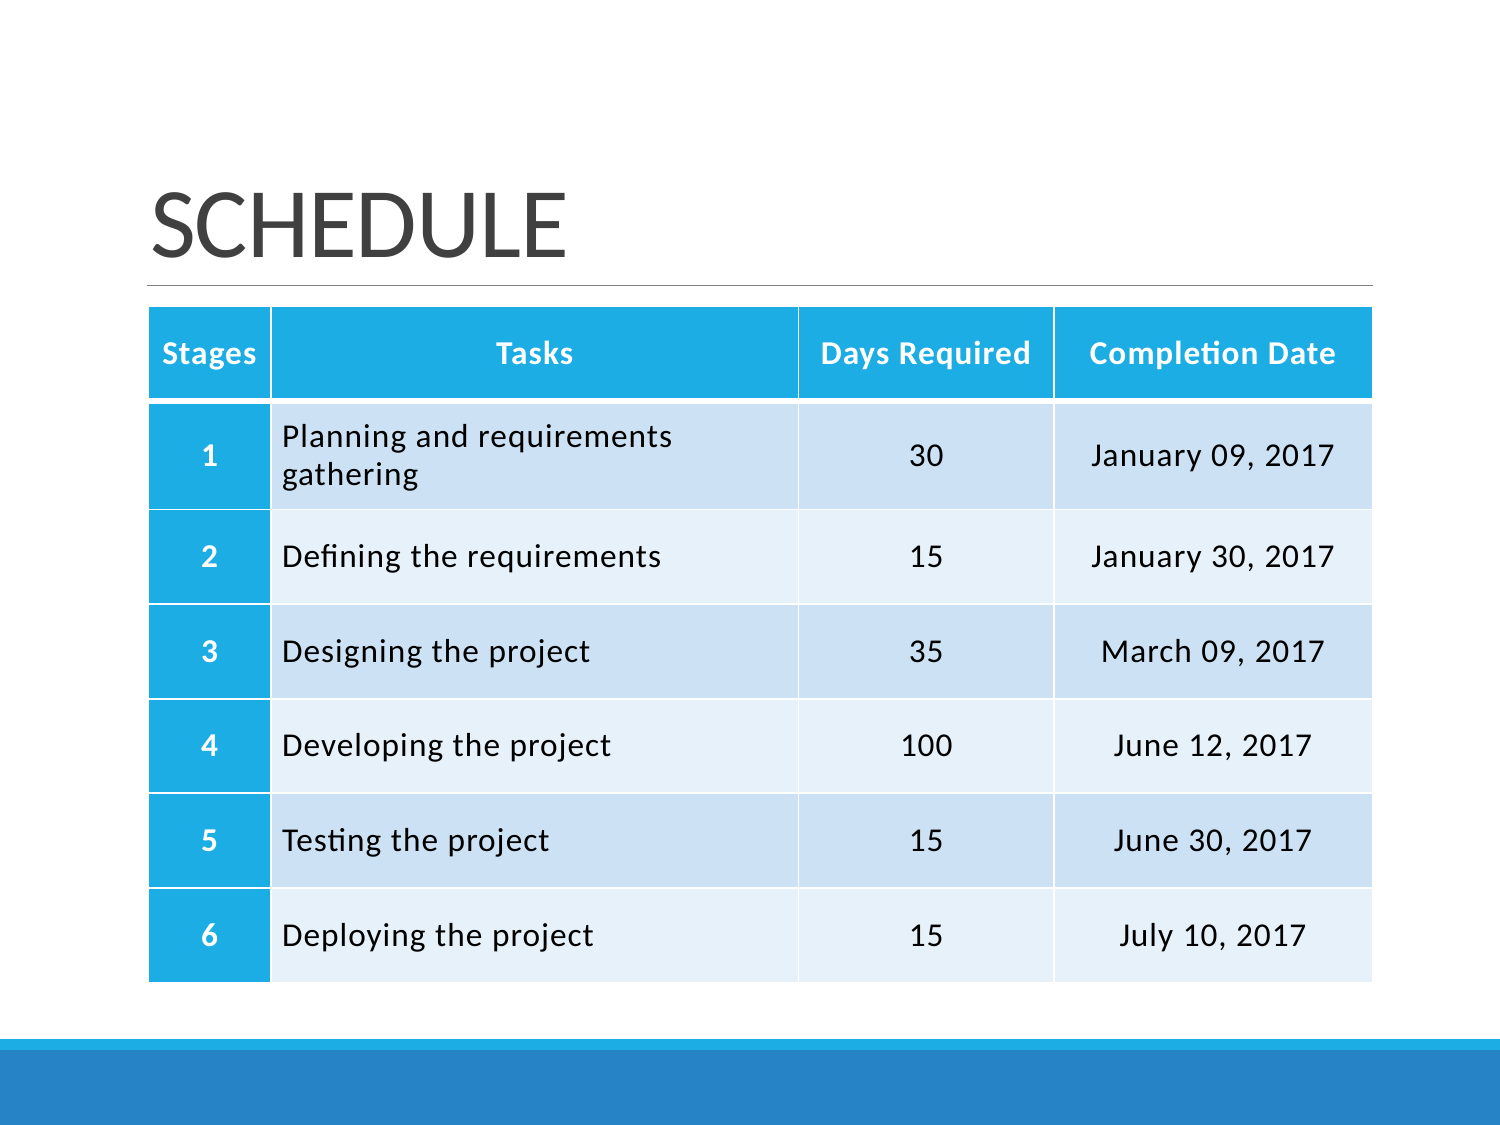

# SCHEDULE
| Stages | Tasks | Days Required | Completion Date |
| --- | --- | --- | --- |
| 1 | Planning and requirements gathering | 30 | January 09, 2017 |
| 2 | Defining the requirements | 15 | January 30, 2017 |
| 3 | Designing the project | 35 | March 09, 2017 |
| 4 | Developing the project | 100 | June 12, 2017 |
| 5 | Testing the project | 15 | June 30, 2017 |
| 6 | Deploying the project | 15 | July 10, 2017 |